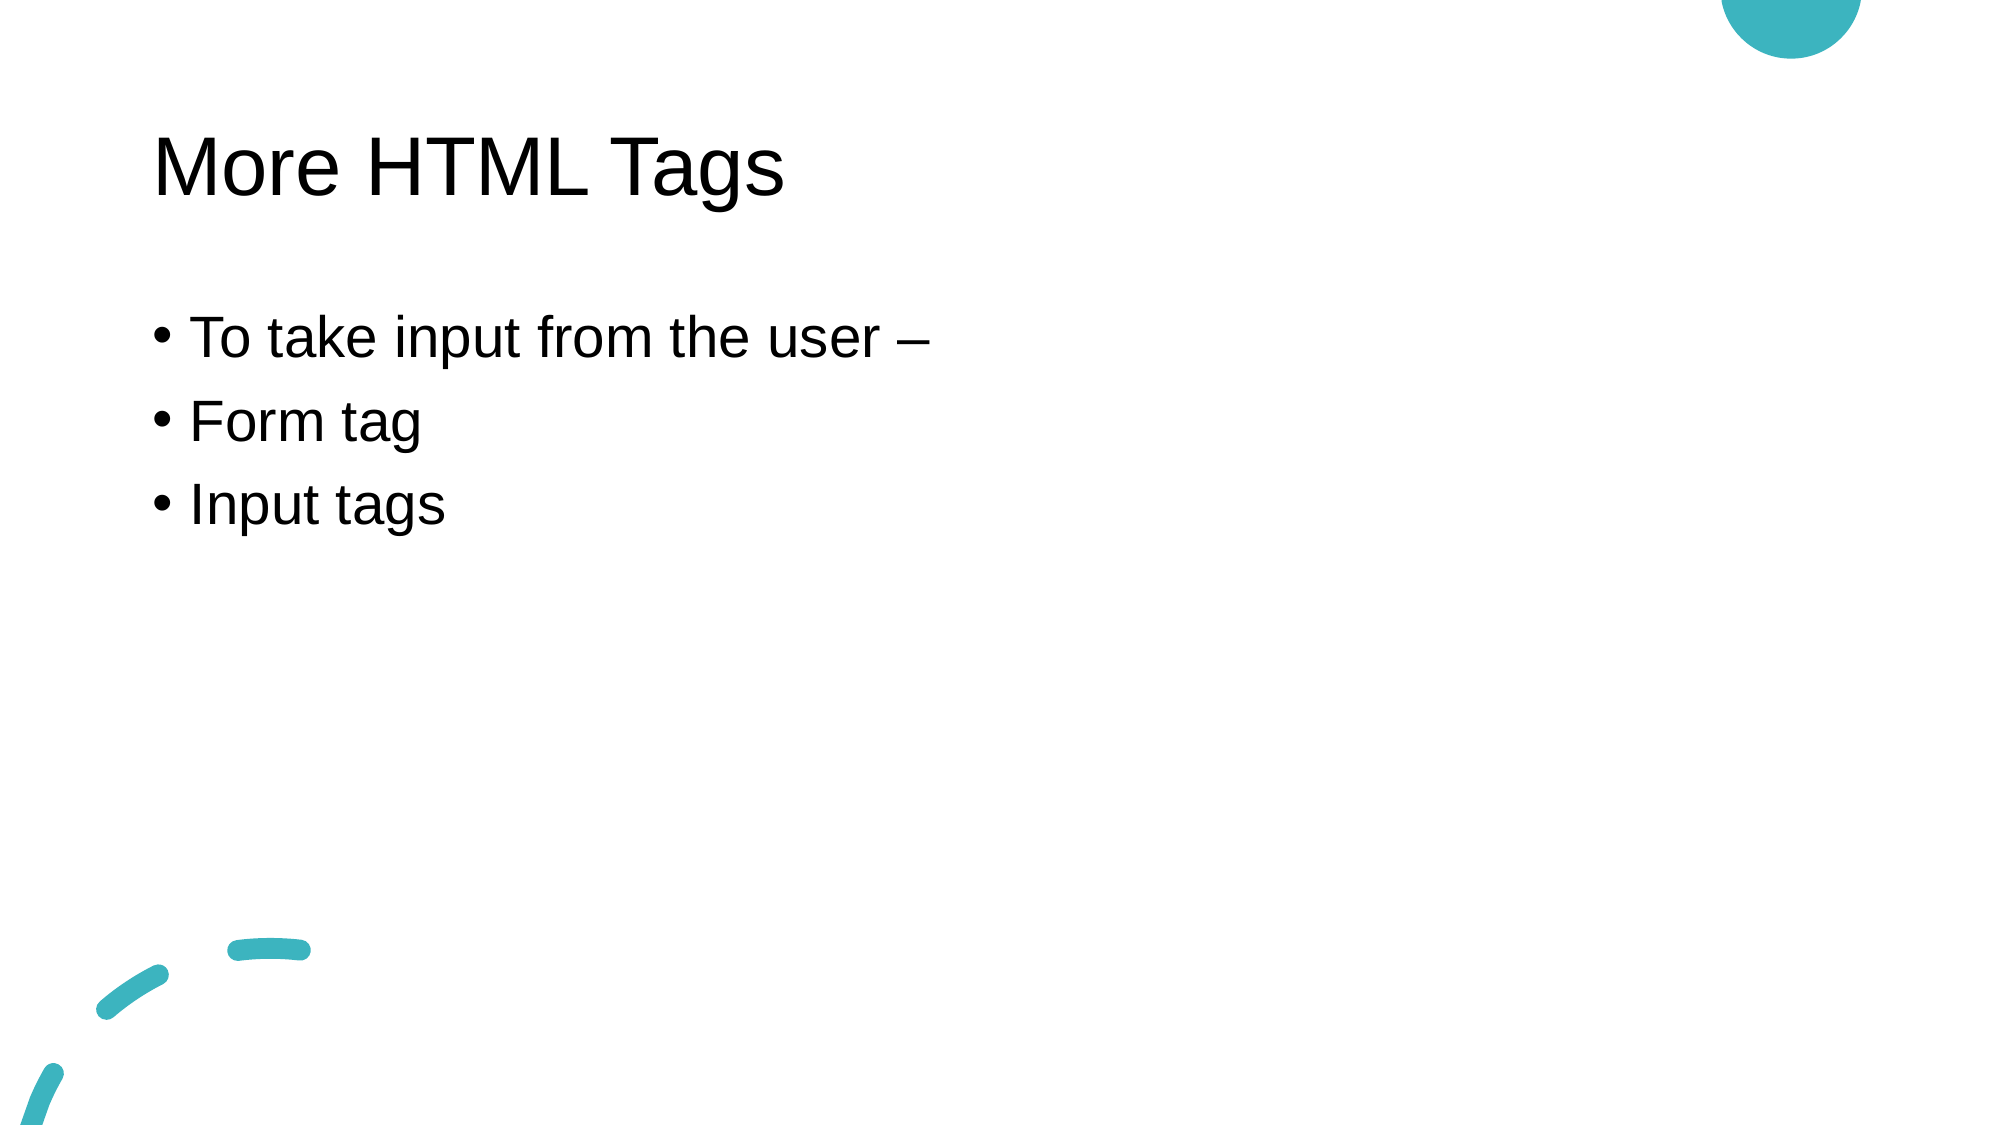

# More HTML Tags
To take input from the user –
Form tag
Input tags